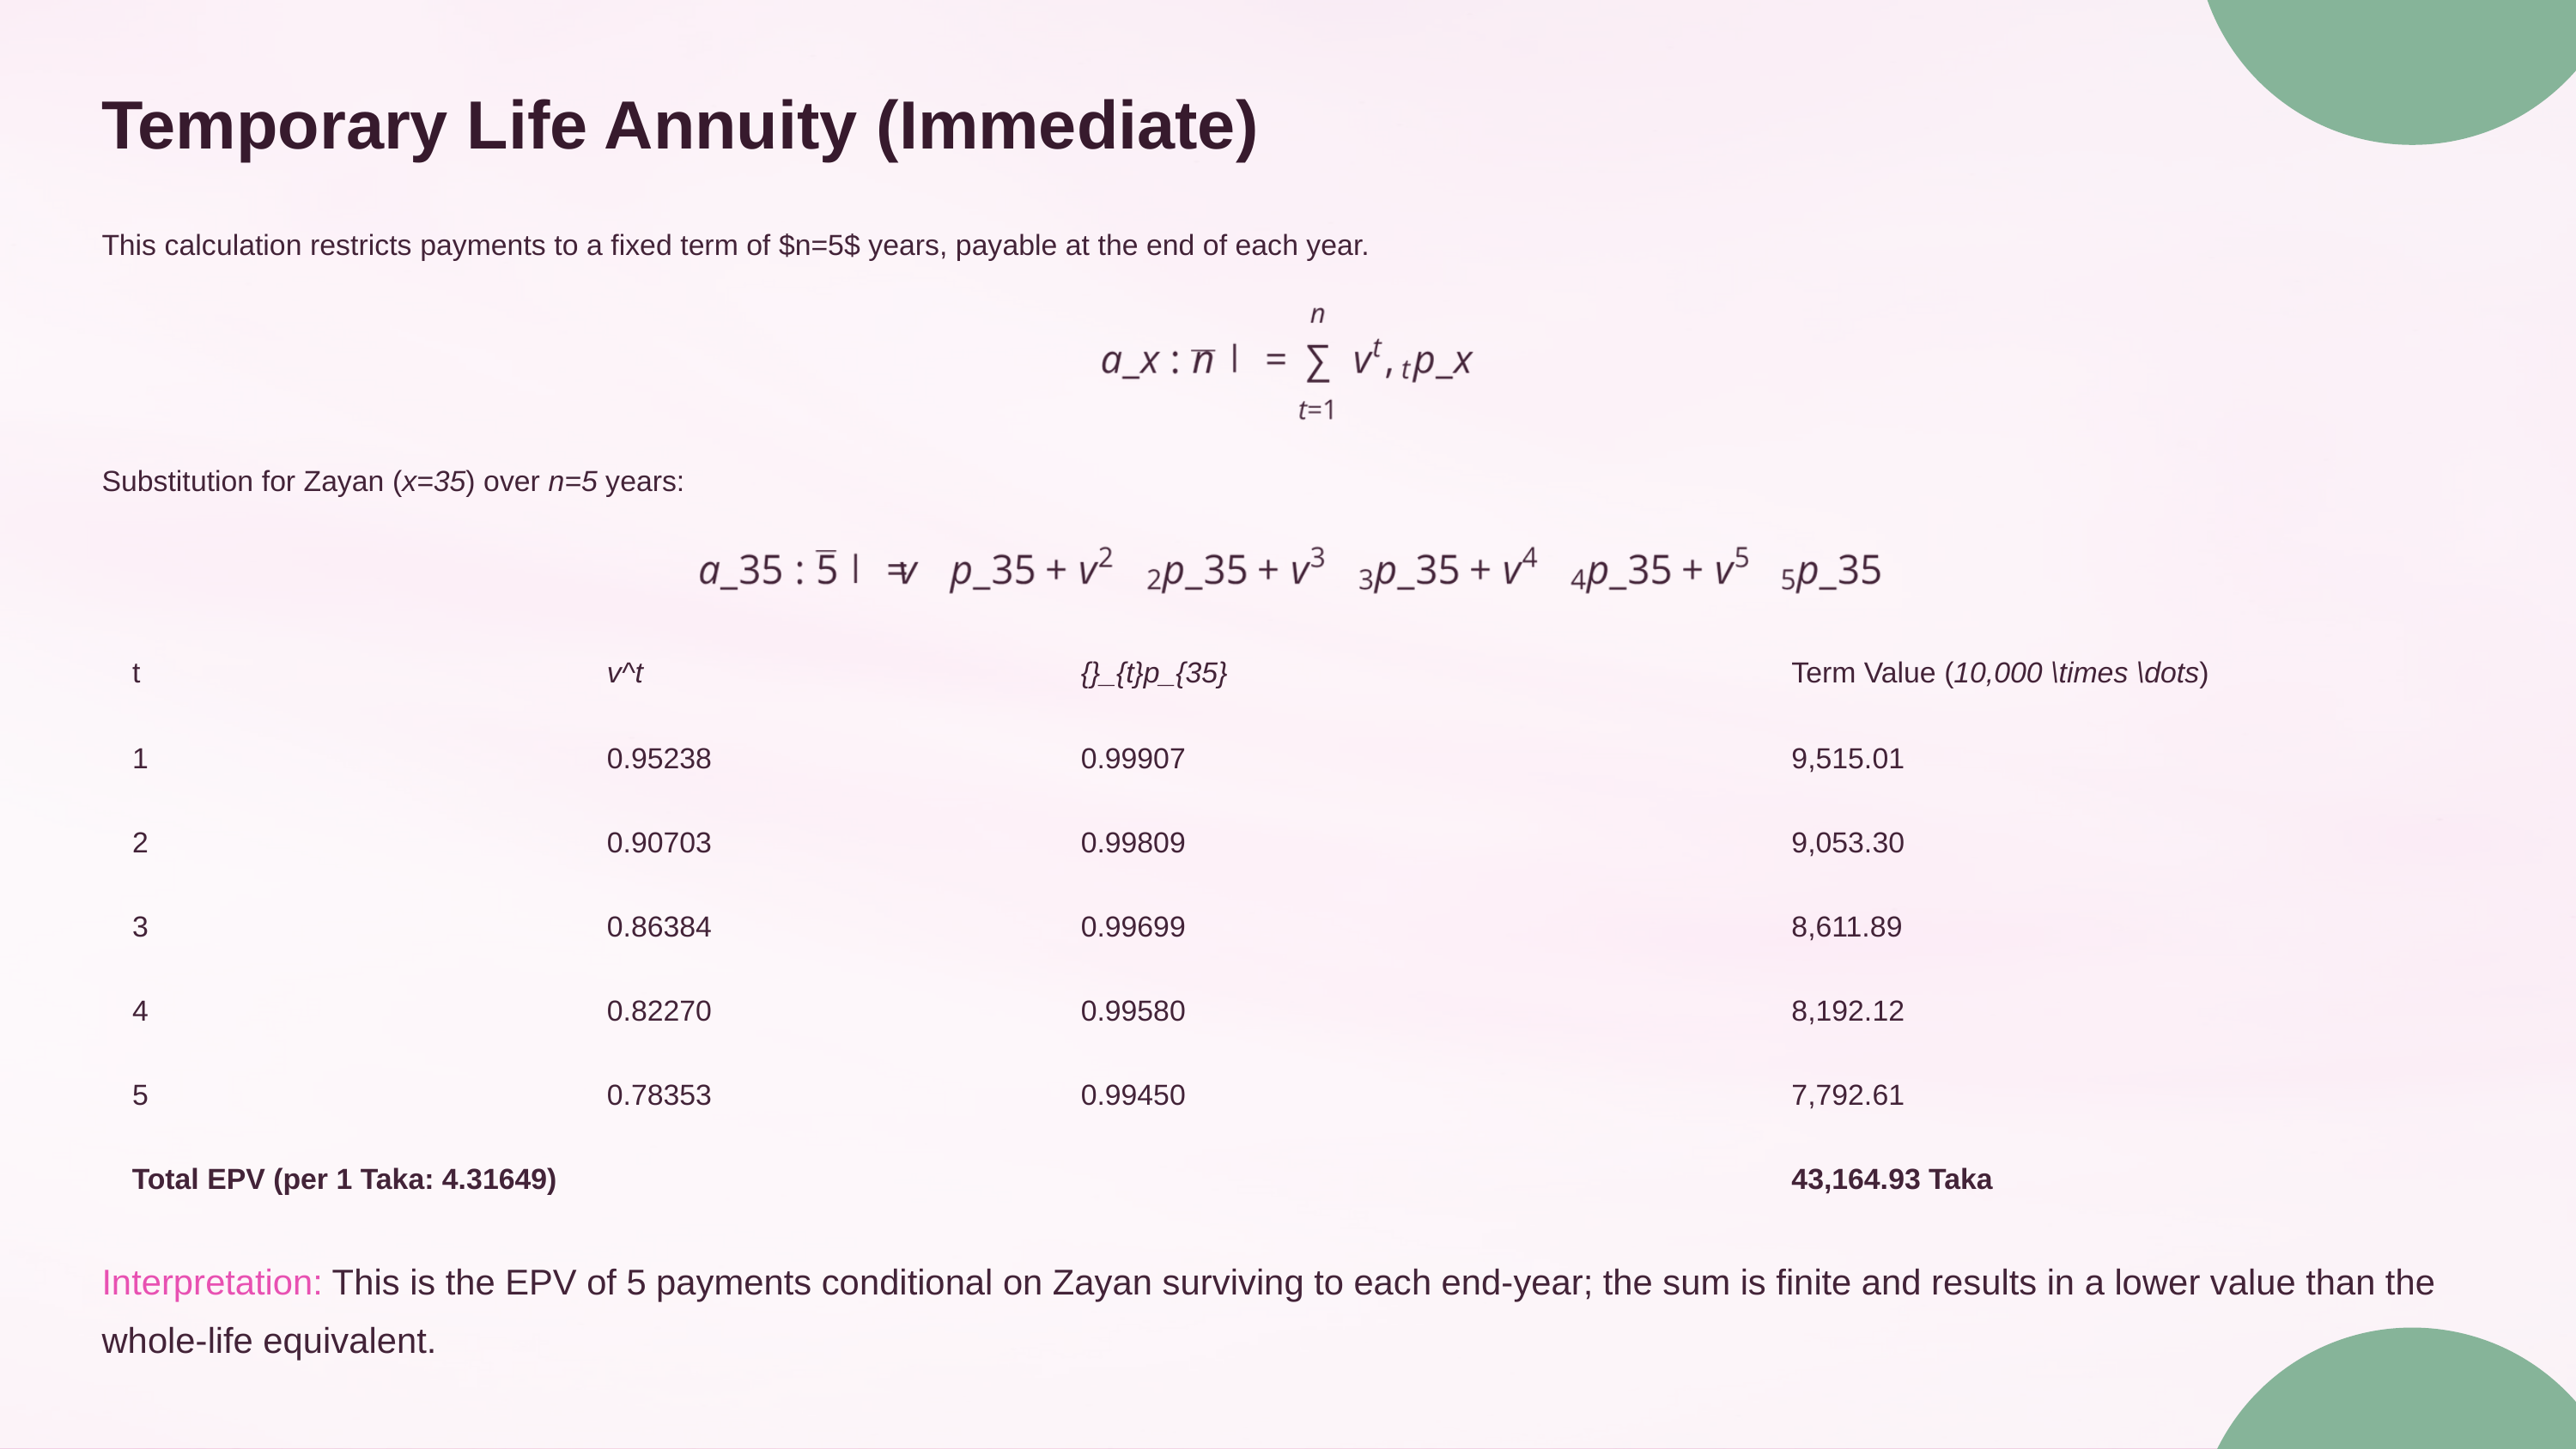

Temporary Life Annuity (Immediate)
This calculation restricts payments to a fixed term of $n=5$ years, payable at the end of each year.

Substitution for Zayan (x=35) over n=5 years:

t
v^t
{}_{t}p_{35}
Term Value (10,000 \times \dots)

1
0.95238
0.99907
9,515.01

2
0.90703
0.99809
9,053.30

3
0.86384
0.99699
8,611.89

4
0.82270
0.99580
8,192.12

5
0.78353
0.99450
7,792.61

Total EPV (per 1 Taka: 4.31649)
43,164.93 Taka
Interpretation: This is the EPV of 5 payments conditional on Zayan surviving to each end-year; the sum is finite and results in a lower value than the whole-life equivalent.